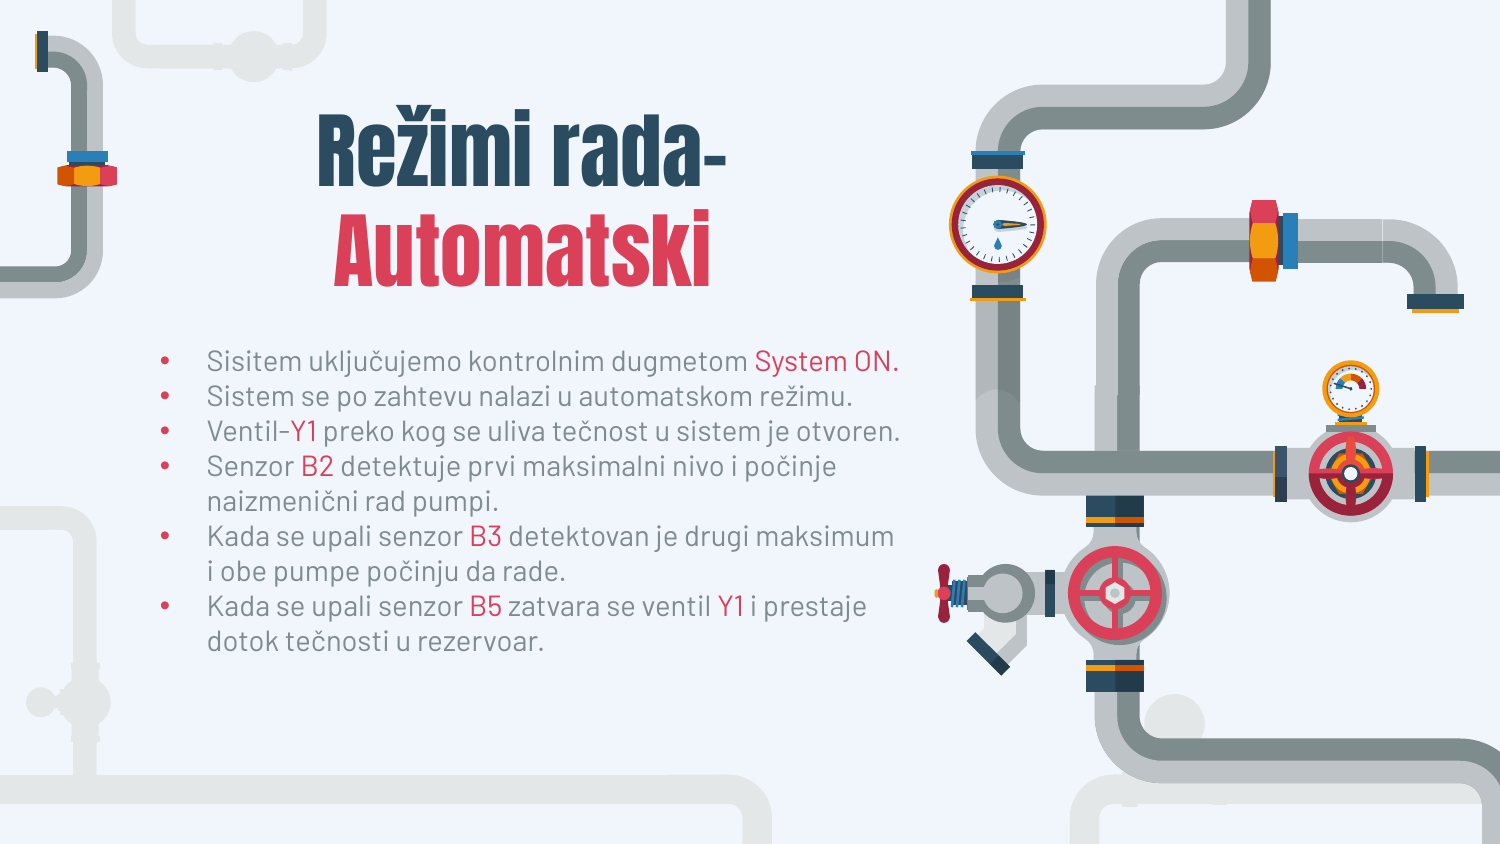

# Režimi rada- Automatski

Sisitem uključujemo kontrolnim dugmetom System ON.
Sistem se po zahtevu nalazi u automatskom režimu.
Ventil-Y1 preko kog se uliva tečnost u sistem je otvoren.
Senzor B2 detektuje prvi maksimalni nivo i počinje naizmenični rad pumpi.
Kada se upali senzor B3 detektovan je drugi maksimum i obe pumpe počinju da rade.
Kada se upali senzor B5 zatvara se ventil Y1 i prestaje dotok tečnosti u rezervoar.